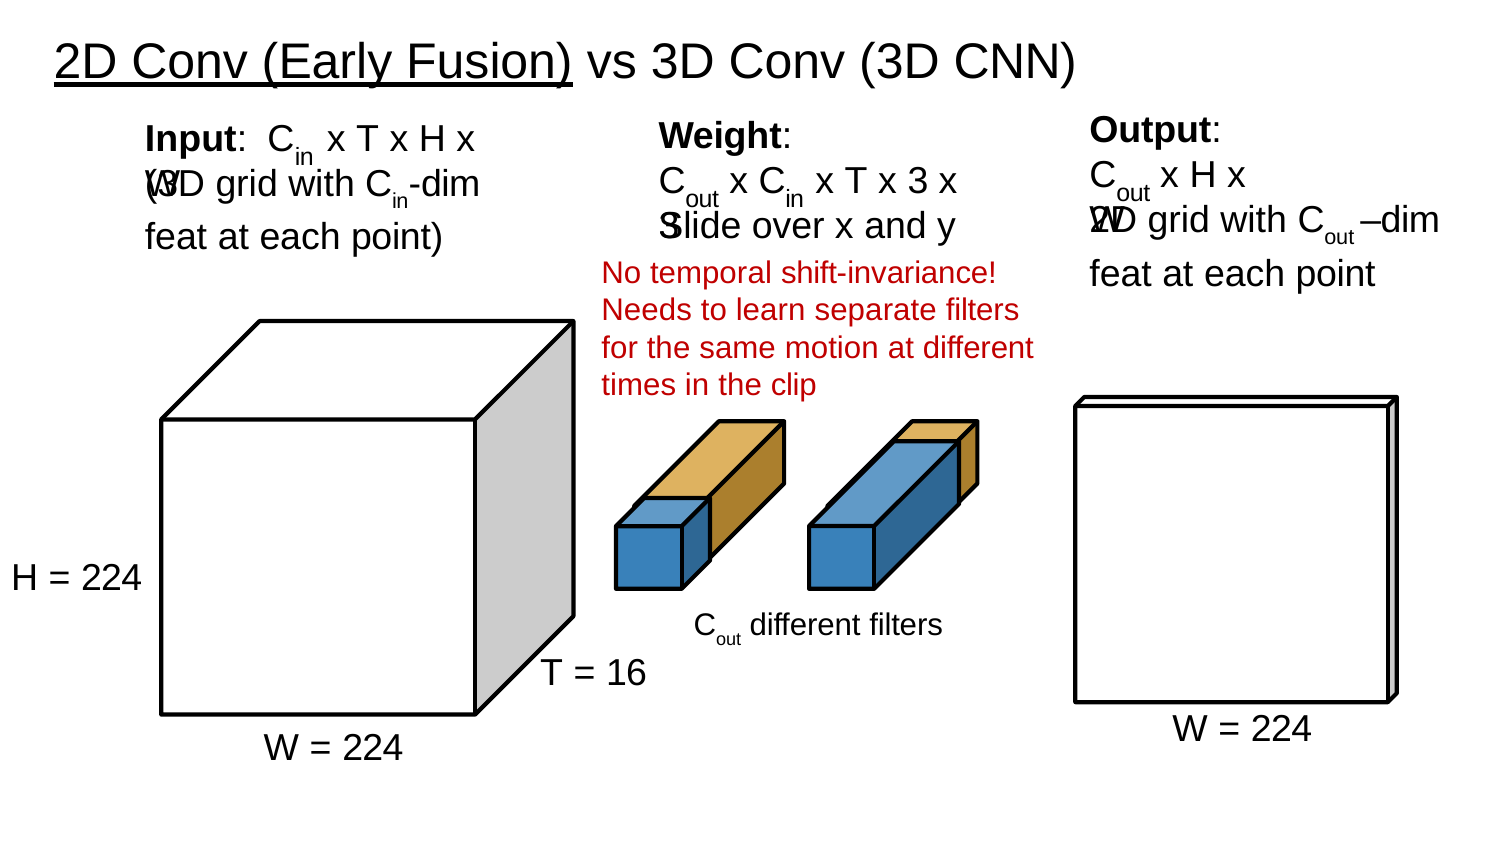

# 2D Conv (Early Fusion) vs 3D Conv (3D CNN)
Output:
Weight:
Input: C	x T x H x W
in
C	x H x W
C	x C	x T x 3 x 3
(3D grid with Cin-dim feat at each point)
out
out	in
Slide over x and y
No temporal shift-invariance! Needs to learn separate filters for the same motion at different times in the clip
2D grid with Cout –dim feat at each point

H = 224
Cout different filters
T = 16
W = 224
May 4, 2023
W = 224
Fei-Fei Li, Yunzhu Li, Ruohan Gao